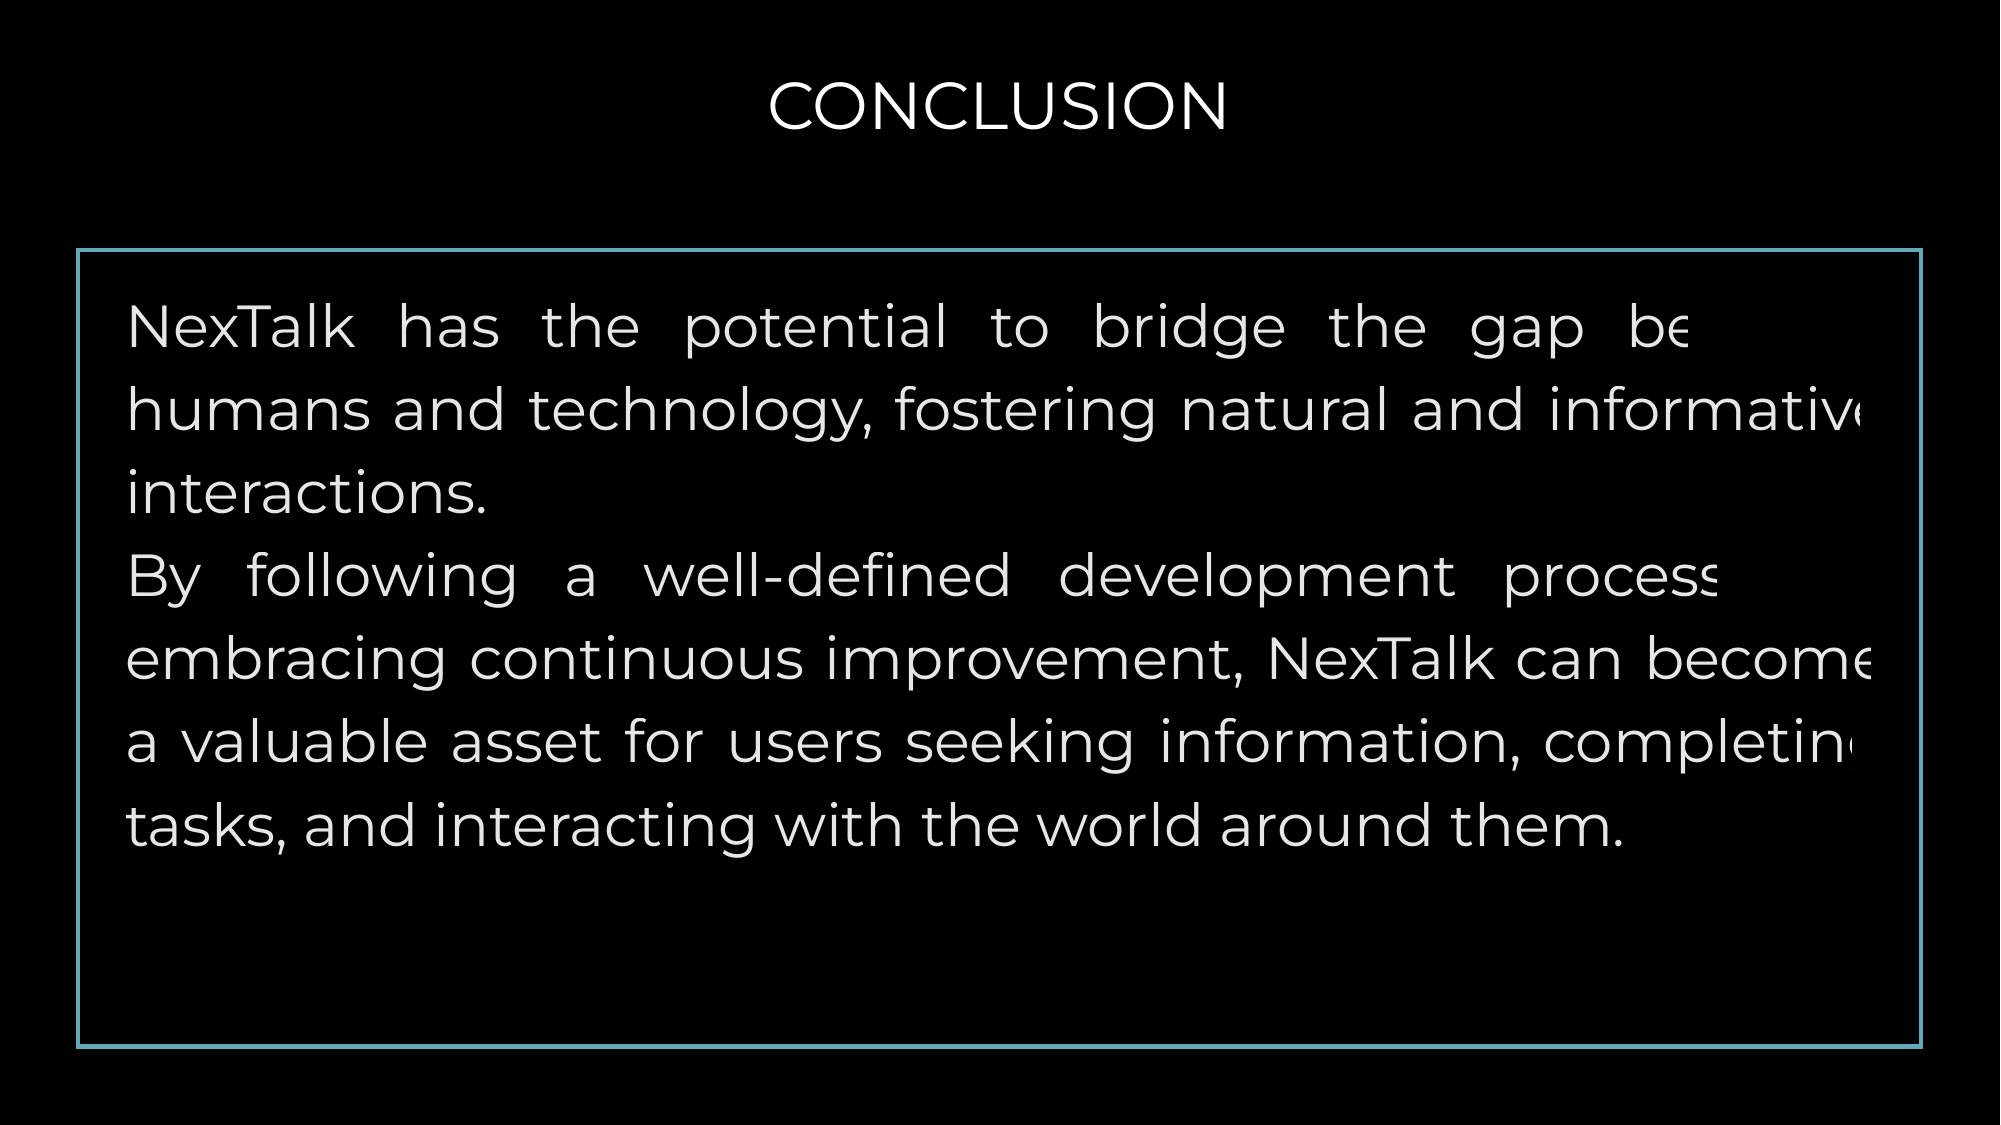

CONCLUSION

NexTalk has the potential to bridge the gap between humans and technology, fostering natural and informative interactions.
By following a well-defined development process and embracing continuous improvement, NexTalk can become a valuable asset for users seeking information, completing tasks, and interacting with the world around them.